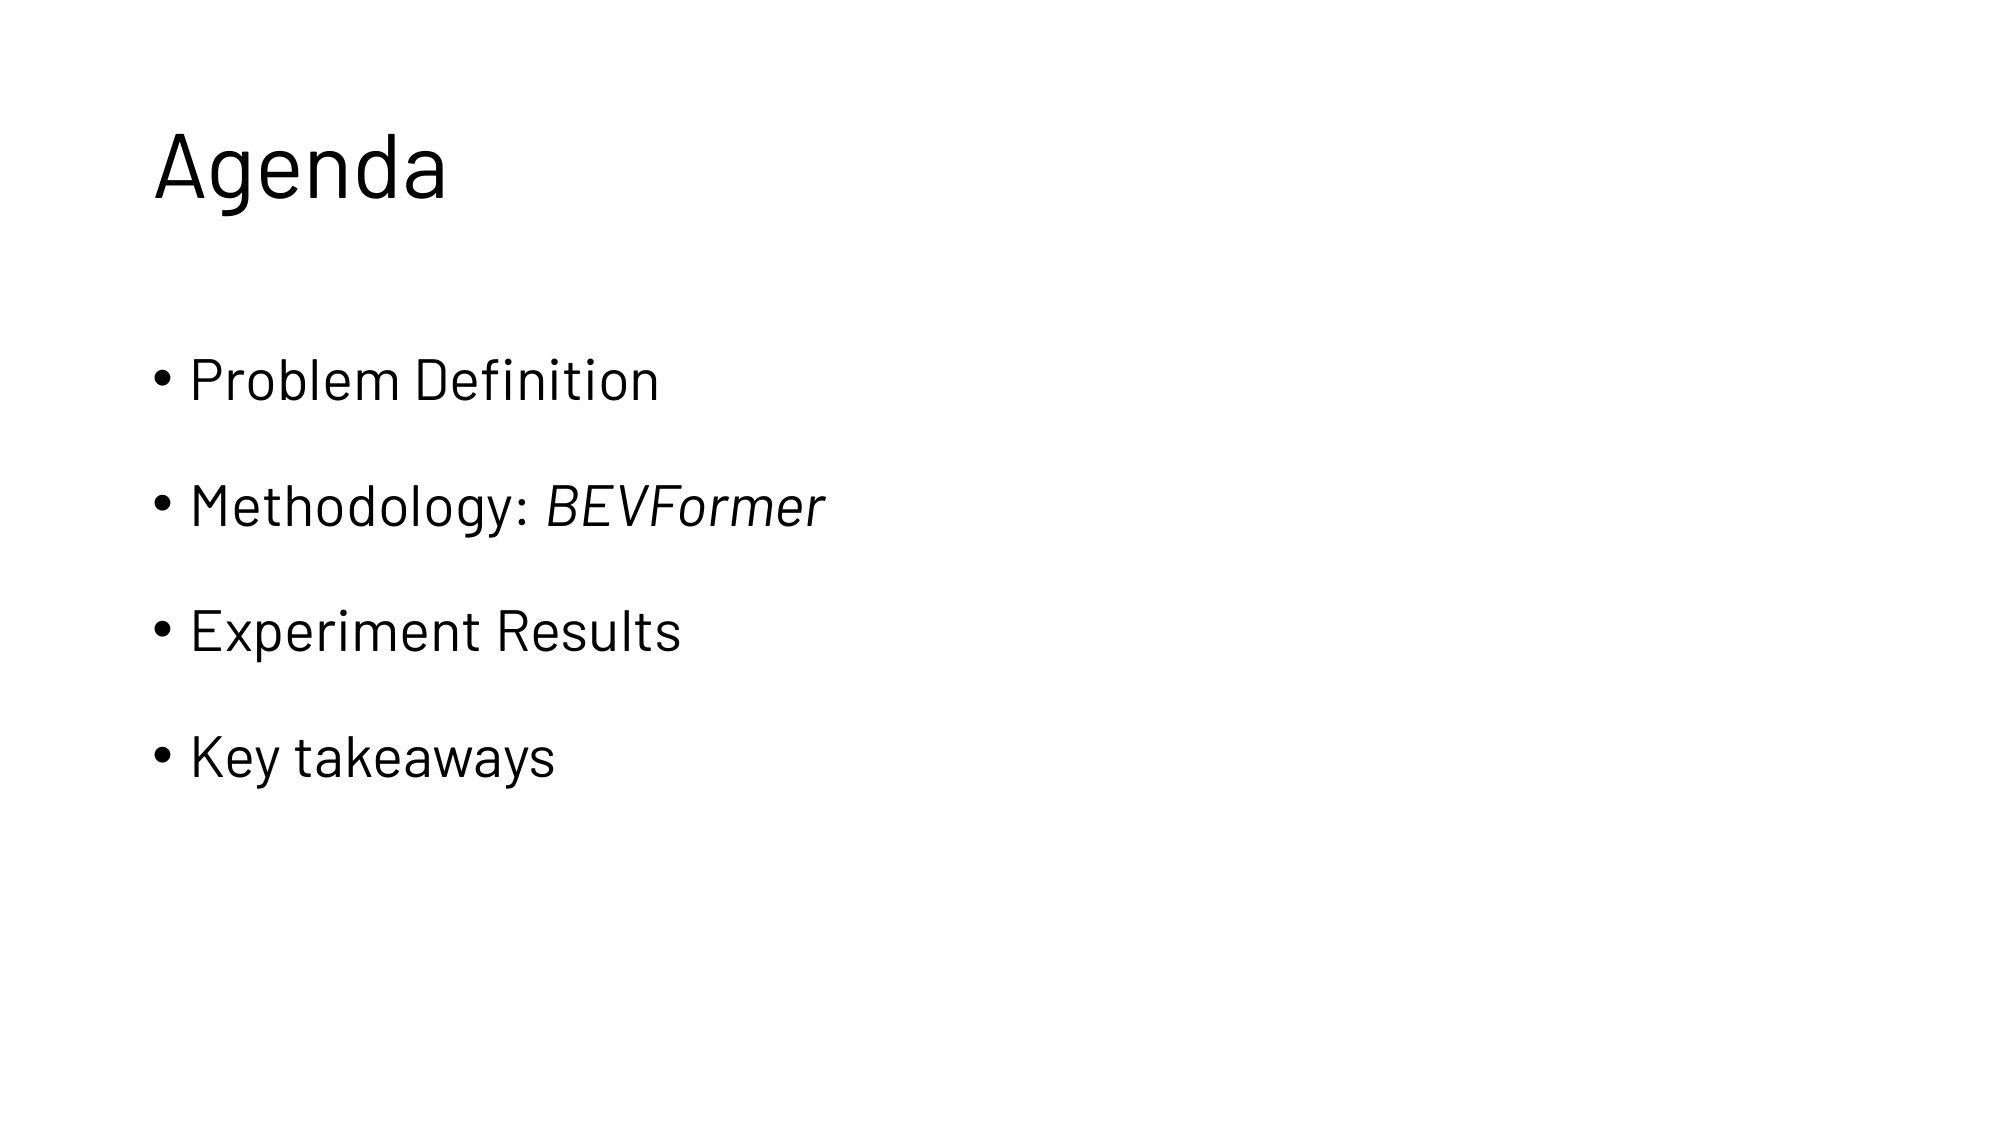

# Agenda
Problem Definition
Methodology: BEVFormer
Experiment Results
Key takeaways